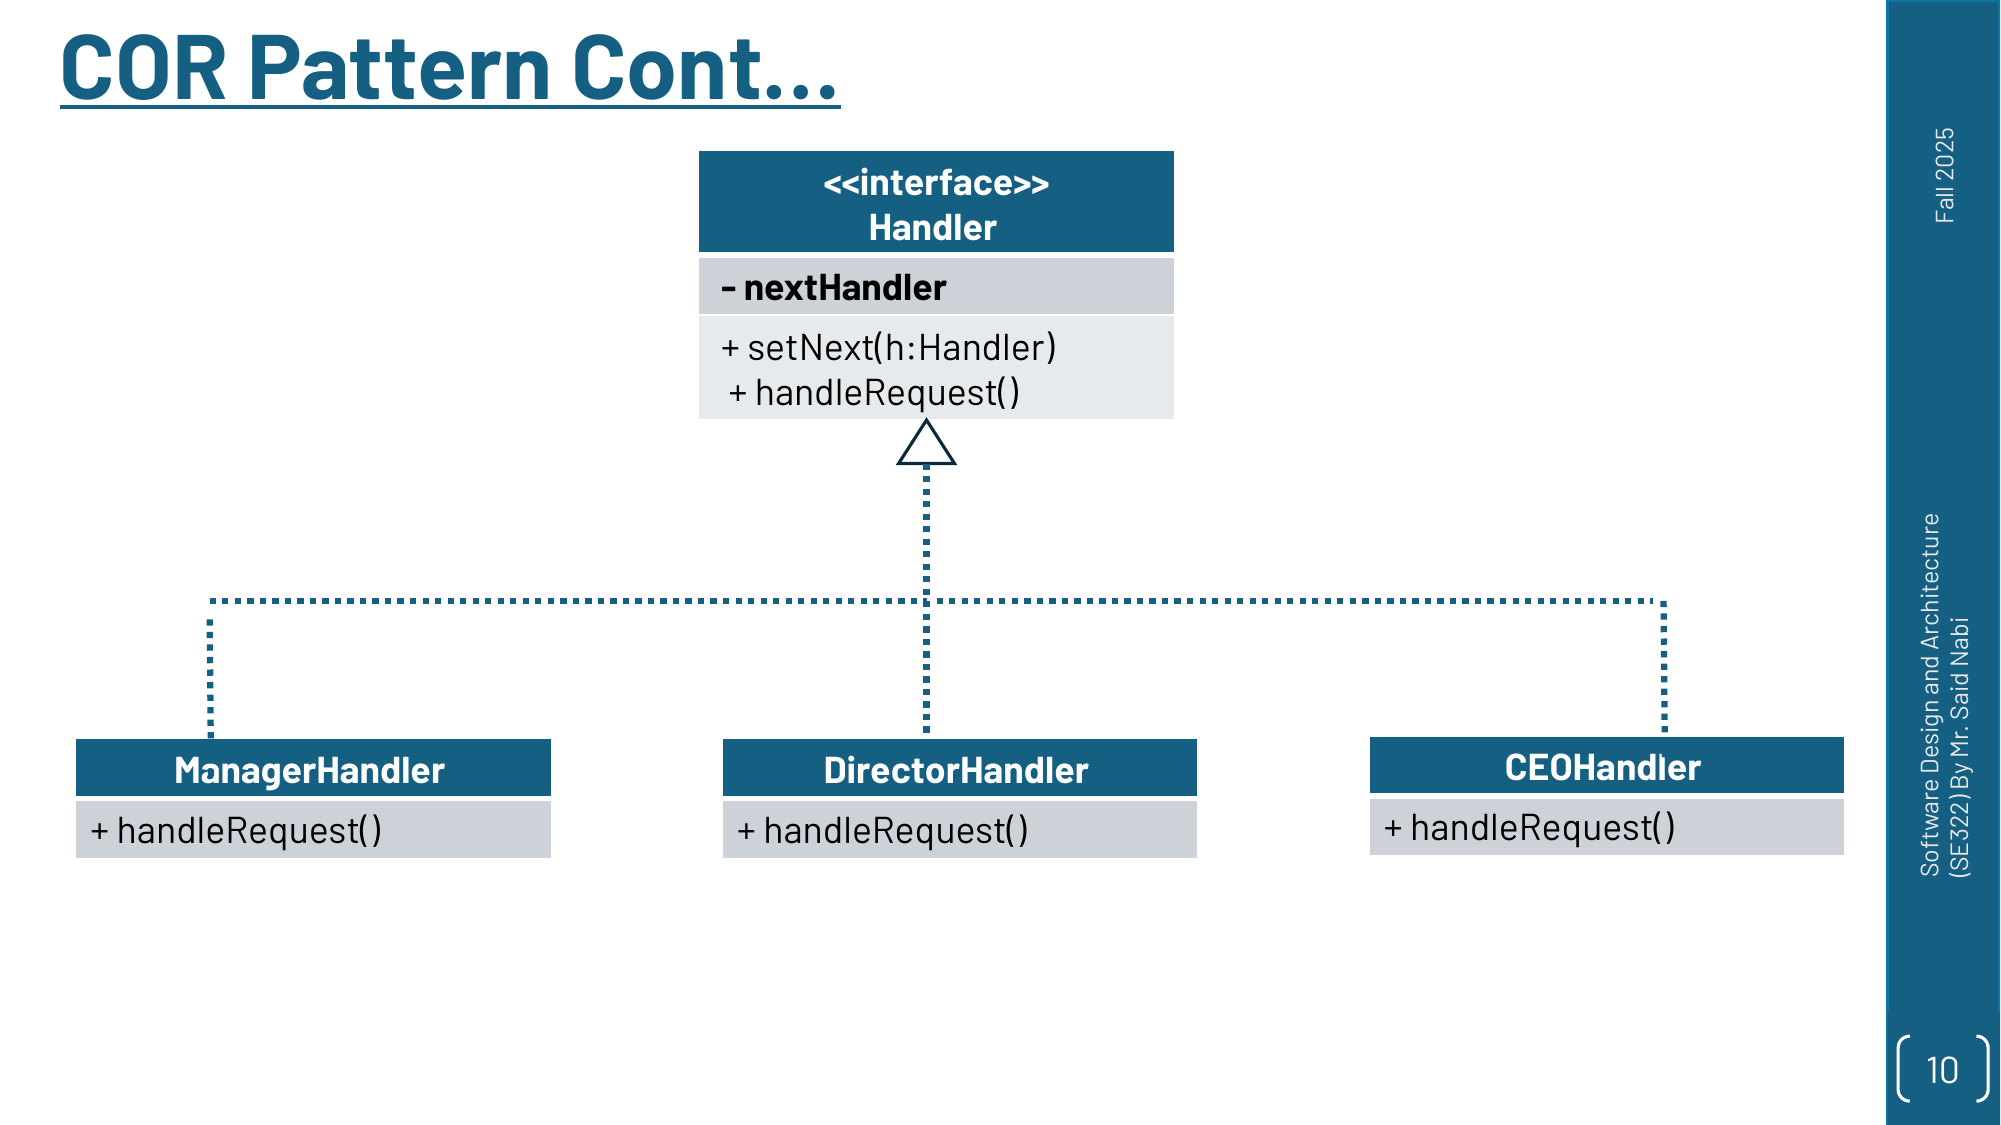

COR Pattern Cont…
| <<interface>> Handler |
| --- |
| - nextHandler |
| + setNext(h:Handler) + handleRequest() |

| CEOHandler |
| --- |
| + handleRequest() |
| ManagerHandler |
| --- |
| + handleRequest() |
| DirectorHandler |
| --- |
| + handleRequest() |